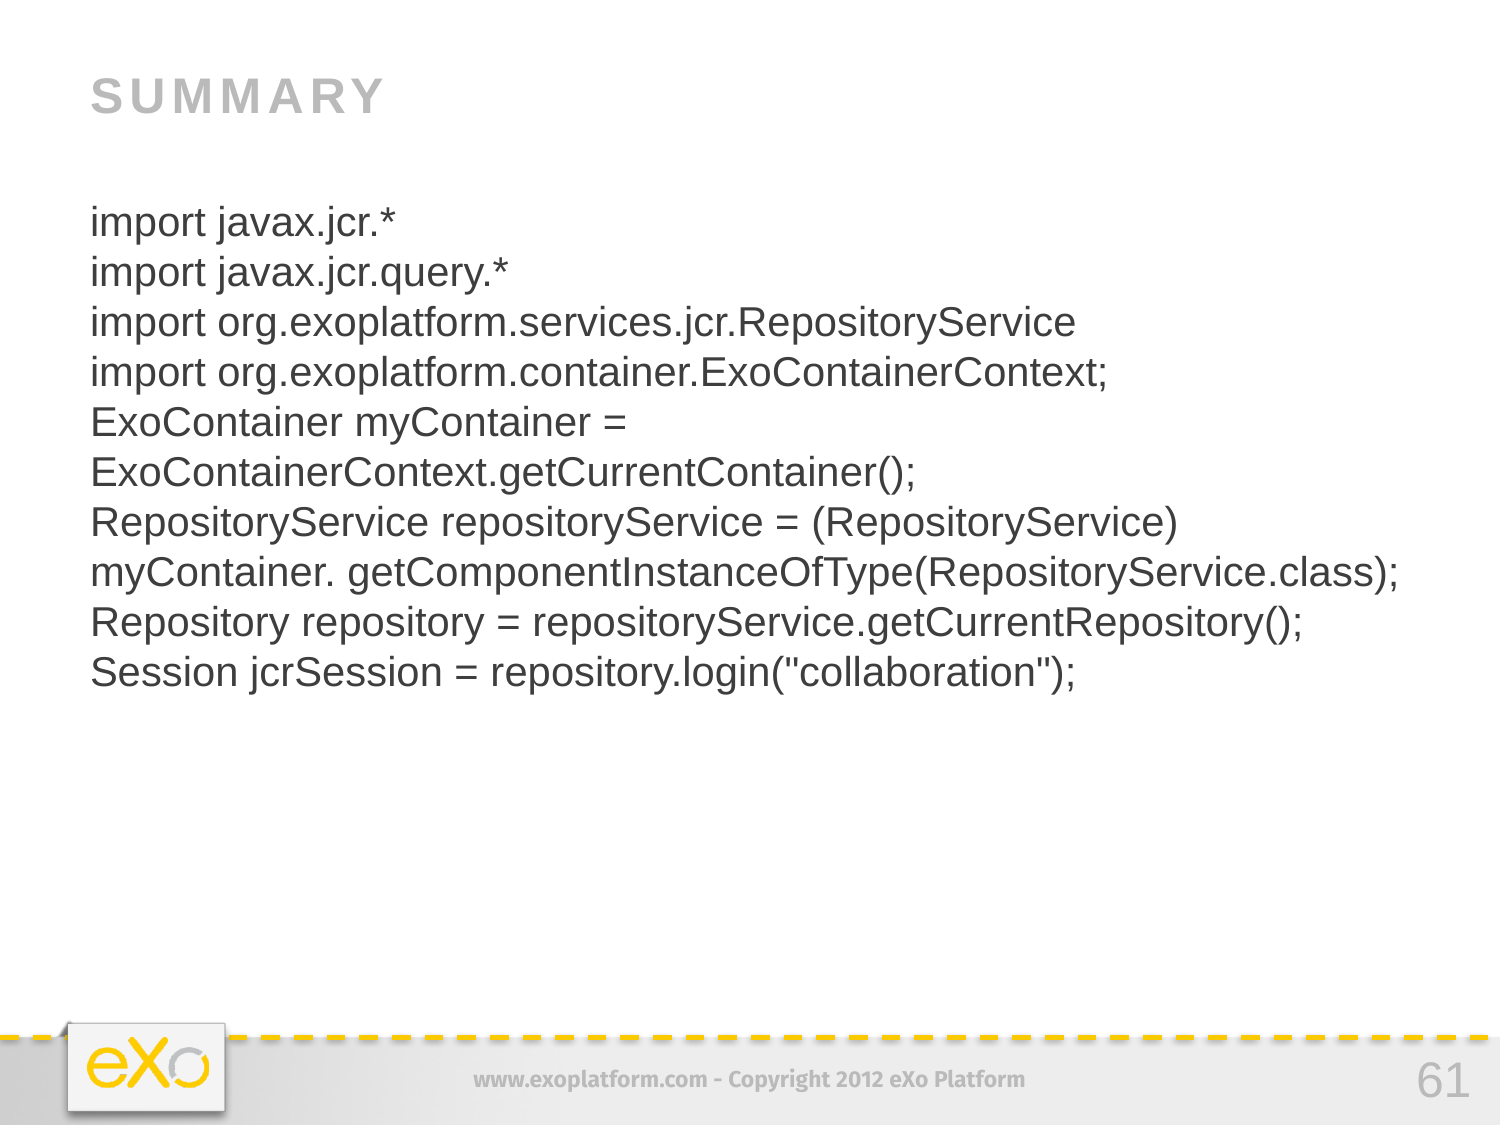

# Summary
import javax.jcr.*
import javax.jcr.query.*
import org.exoplatform.services.jcr.RepositoryService
import org.exoplatform.container.ExoContainerContext;
ExoContainer myContainer = ExoContainerContext.getCurrentContainer();
RepositoryService repositoryService = (RepositoryService)	myContainer. getComponentInstanceOfType(RepositoryService.class);
Repository repository = repositoryService.getCurrentRepository();
Session jcrSession = repository.login("collaboration");